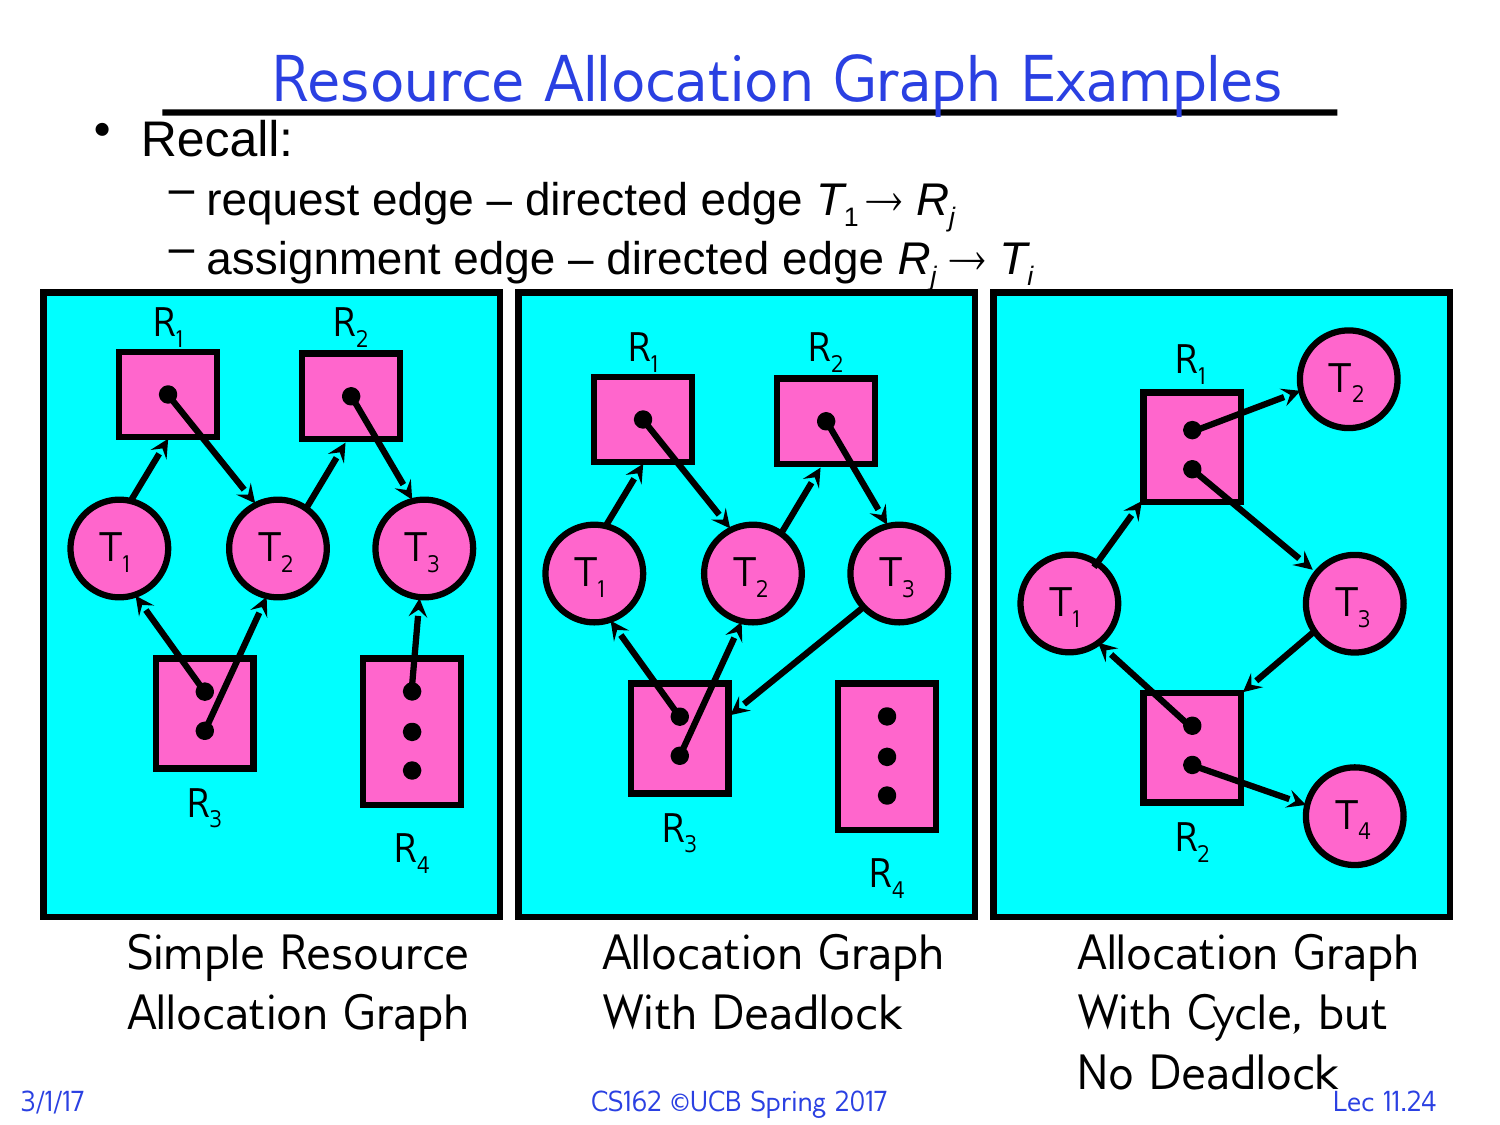

# Resource Allocation Graph Examples
Recall:
request edge – directed edge T1 → Rj
assignment edge – directed edge Rj → Ti
R1

R2

T1
T2
T3

R3

R4

Simple Resource
Allocation Graph

R1

R2

T1
T2
T3

R3

R4
Allocation Graph
With Deadlock

R1

T2

T1
T3

R2

T4
Allocation Graph
With Cycle, but
No Deadlock